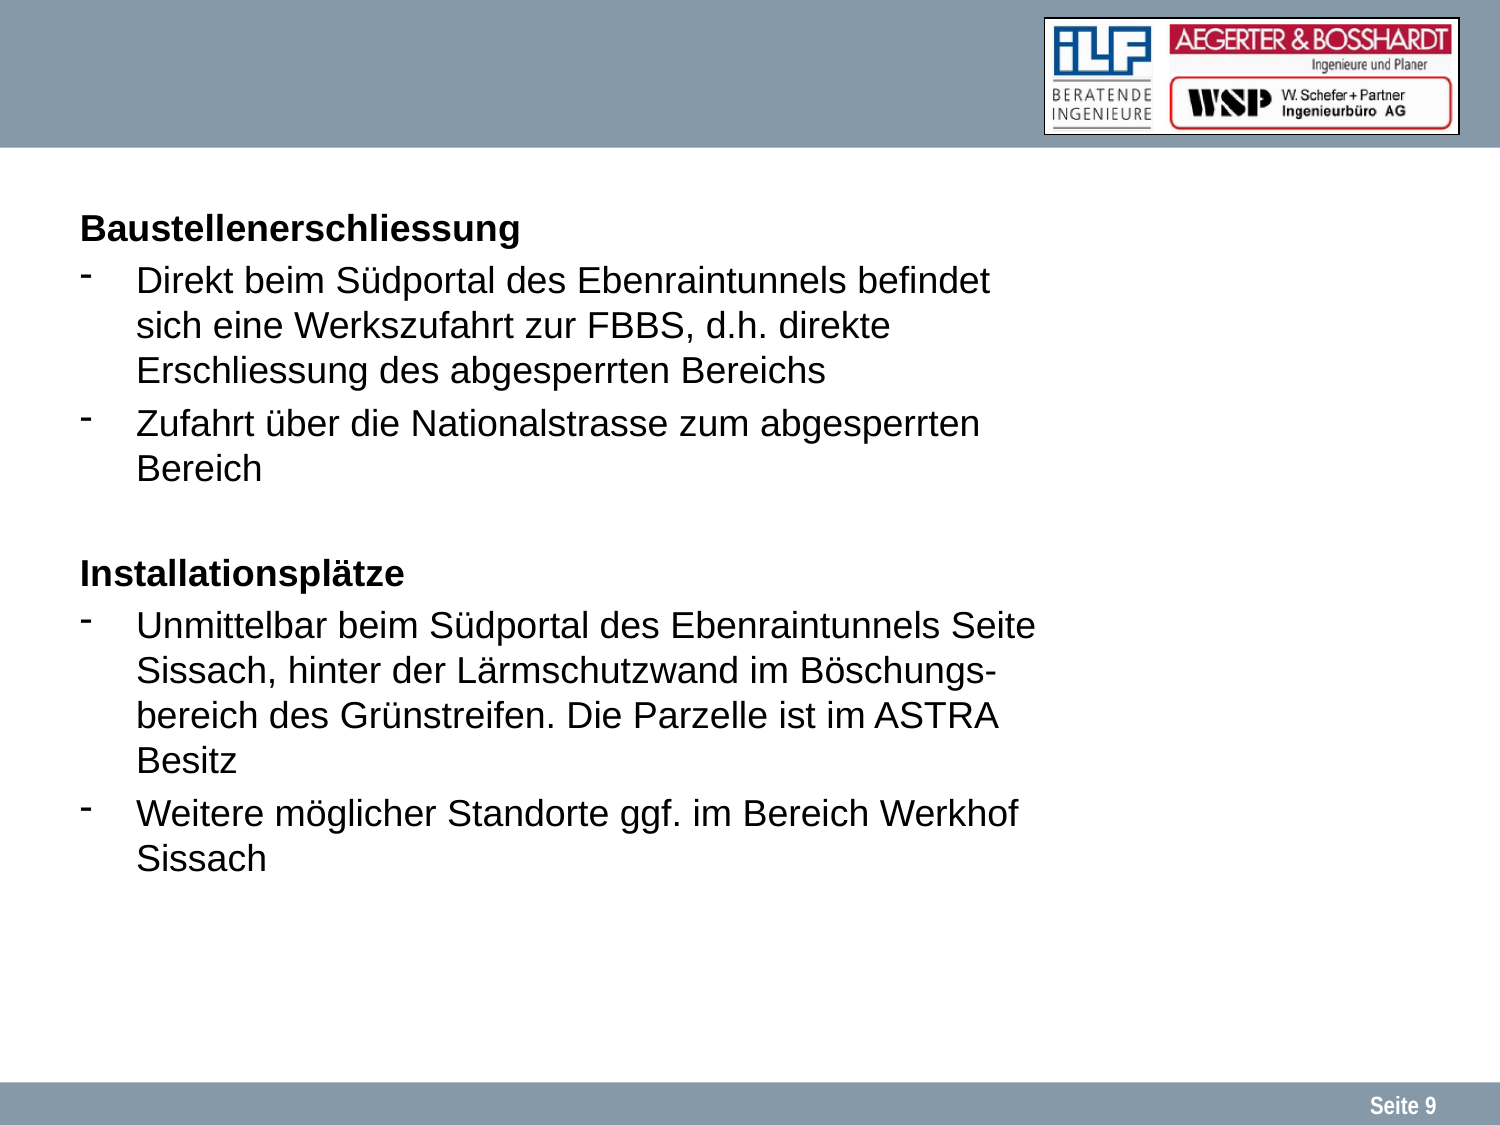

#
Baustellenerschliessung
Direkt beim Südportal des Ebenraintunnels befindet sich eine Werkszufahrt zur FBBS, d.h. direkte Erschliessung des abgesperrten Bereichs
Zufahrt über die Nationalstrasse zum abgesperrten Bereich

Installationsplätze
Unmittelbar beim Südportal des Ebenraintunnels Seite Sissach, hinter der Lärmschutzwand im Böschungs-bereich des Grünstreifen. Die Parzelle ist im ASTRA Besitz
Weitere möglicher Standorte ggf. im Bereich Werkhof Sissach

Seite 9